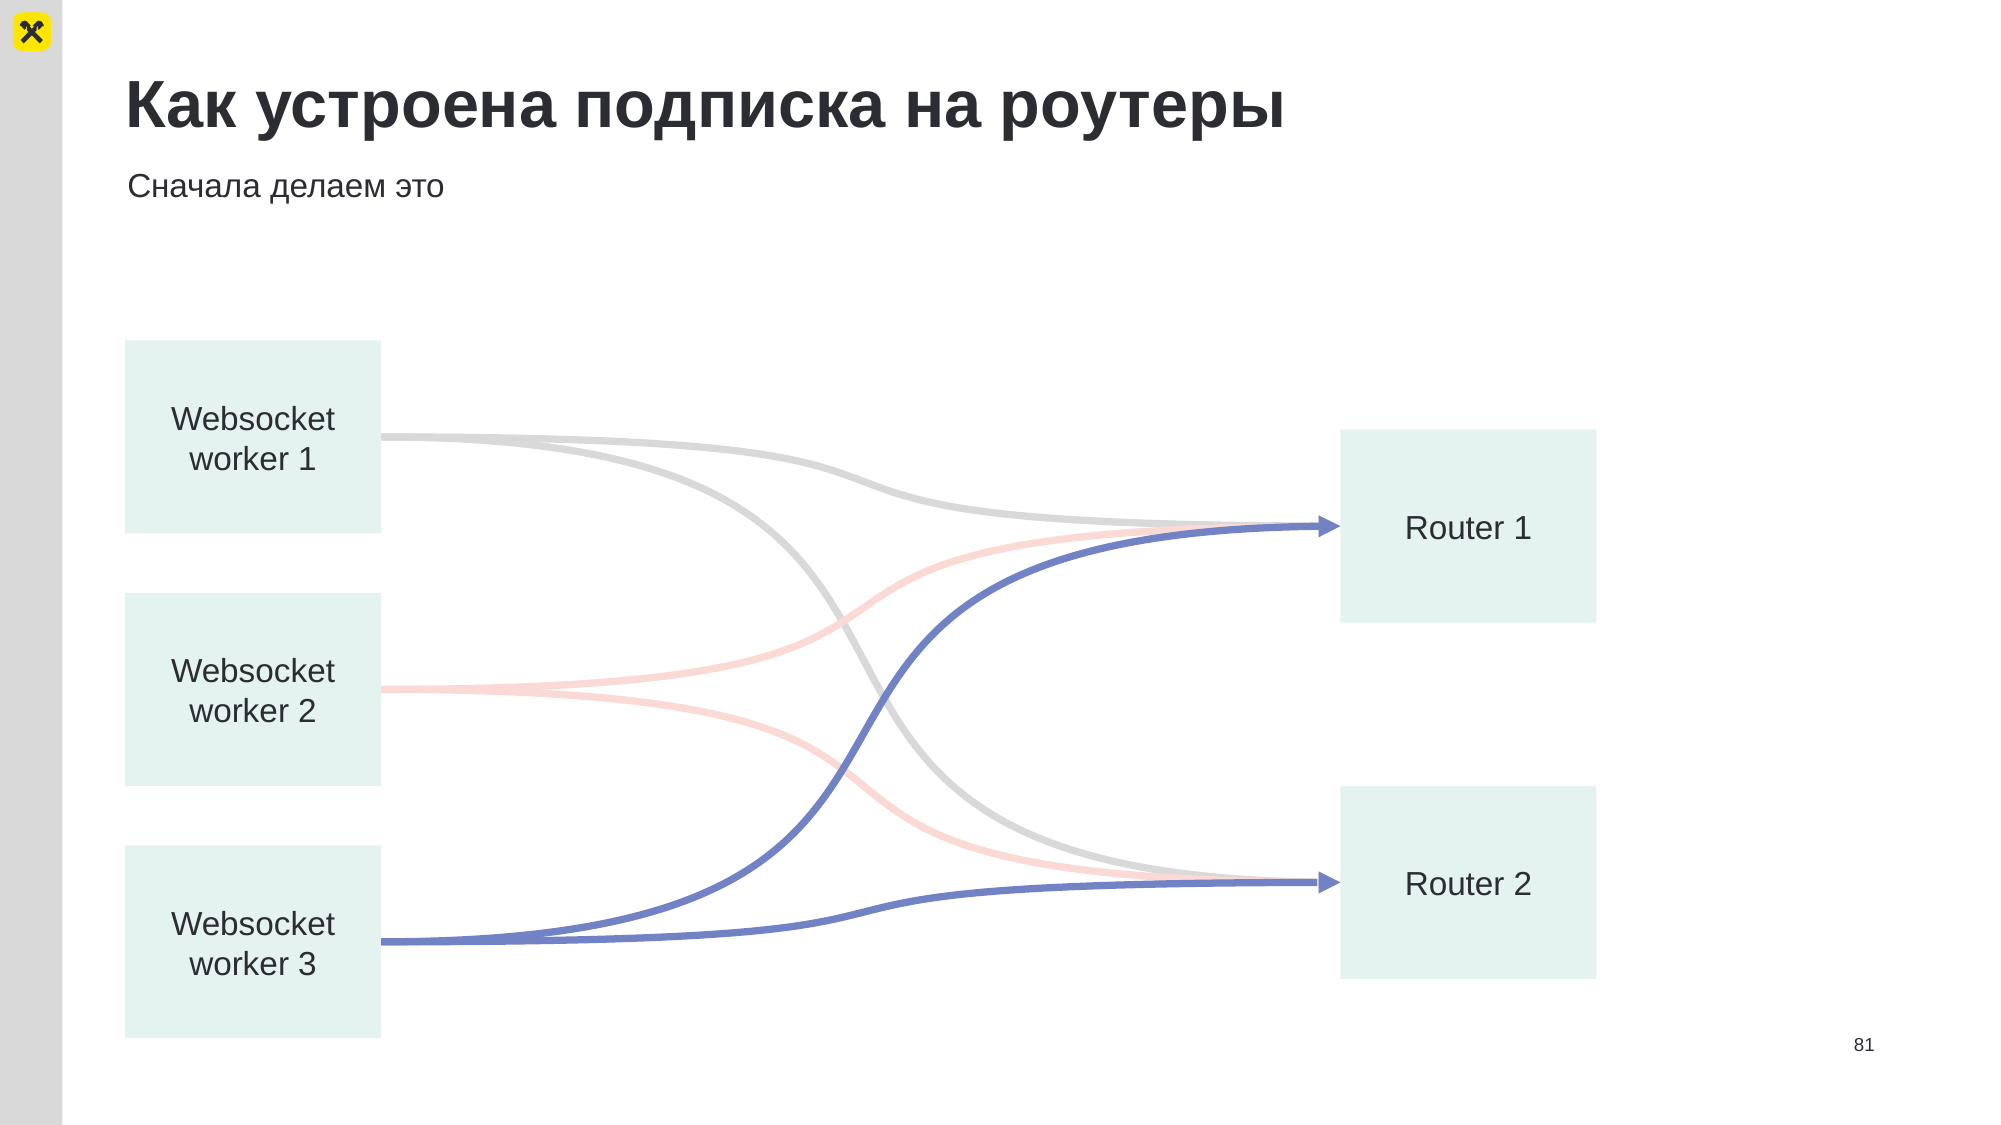

# Как устроена подписка на роутеры
Сначала делаем это
Websocket worker 1
Router 1
Websocket worker 2
Router 2
Websocket worker 3
81